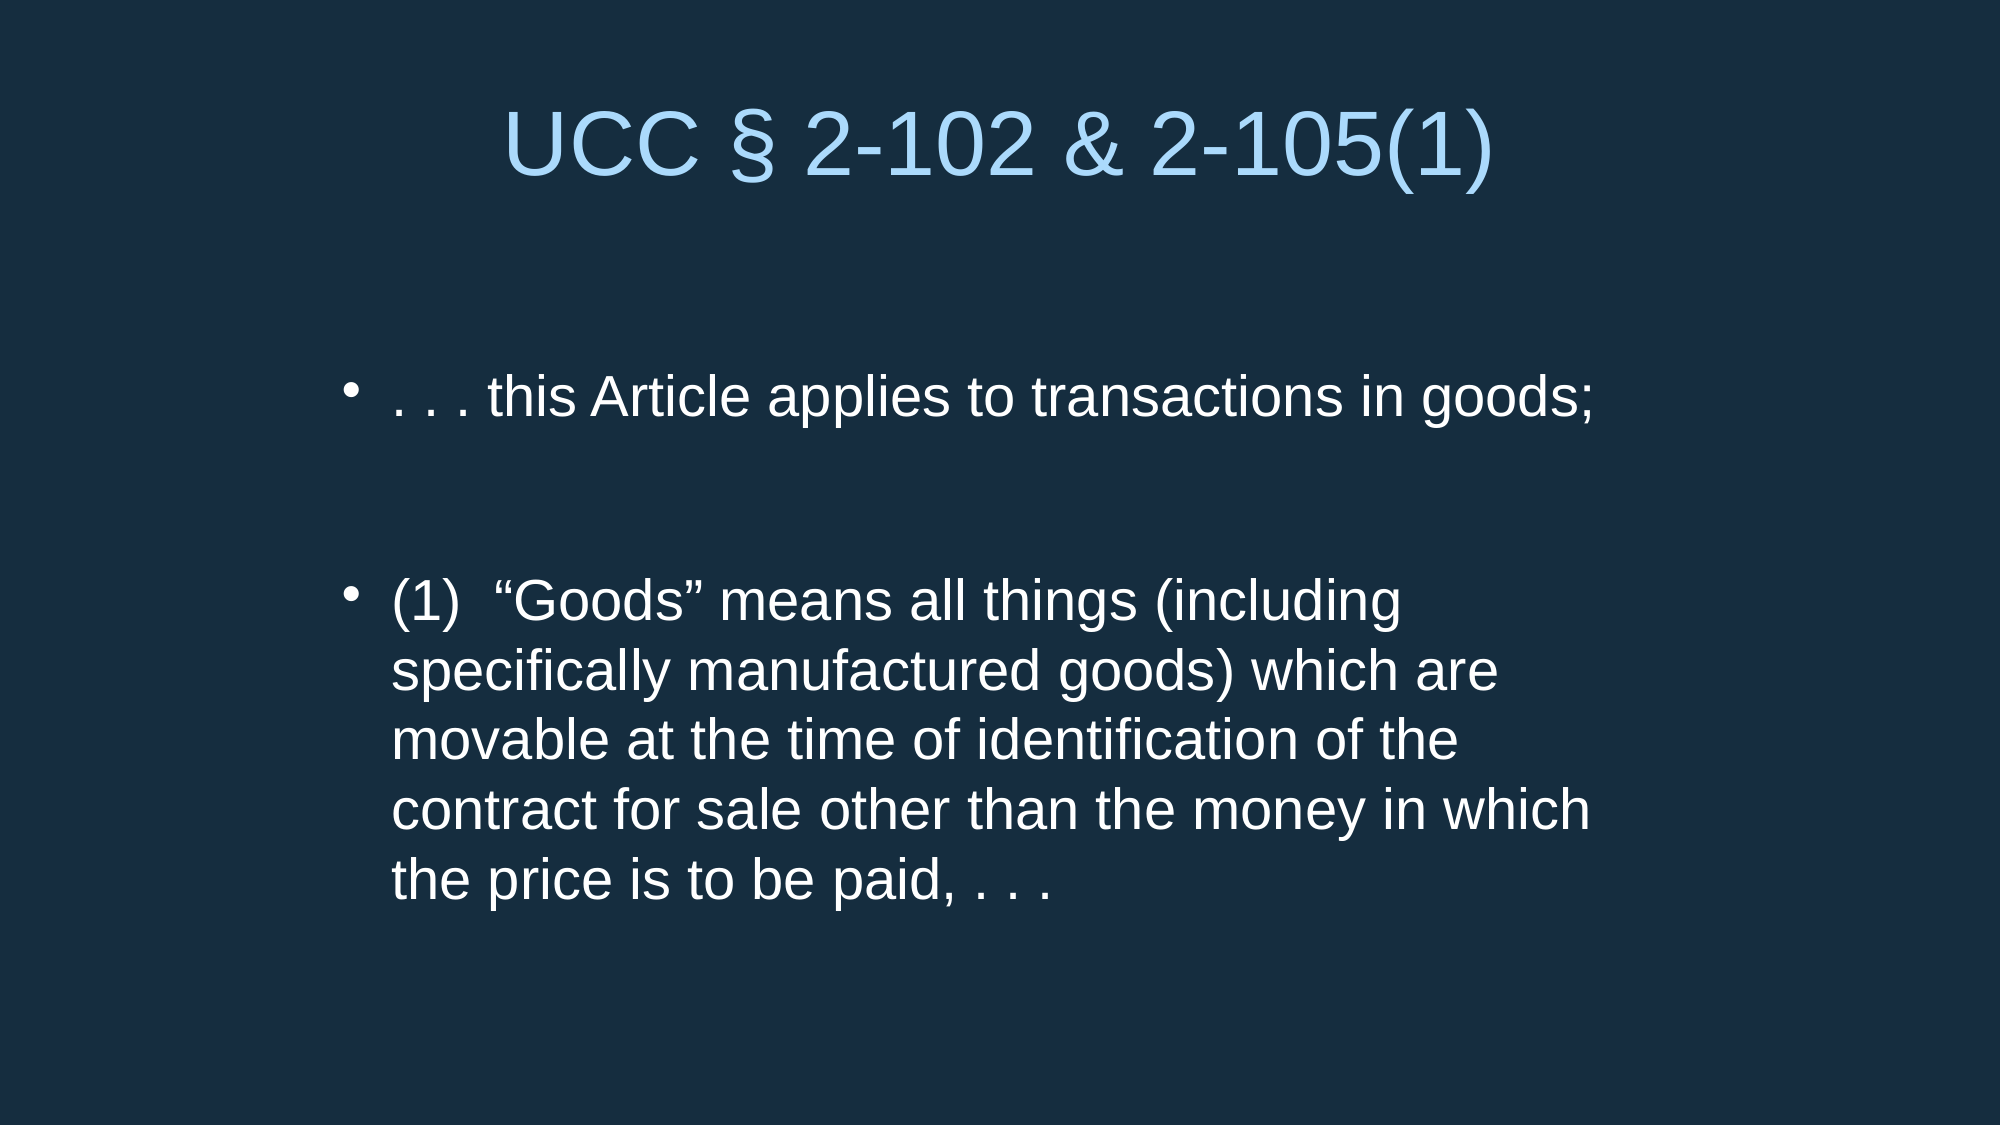

UCC § 2-102 & 2-105(1)

. . . this Article applies to transactions in goods;
(1)  “Goods” means all things (including specifically manufactured goods) which are movable at the time of identification of the contract for sale other than the money in which the price is to be paid, . . .